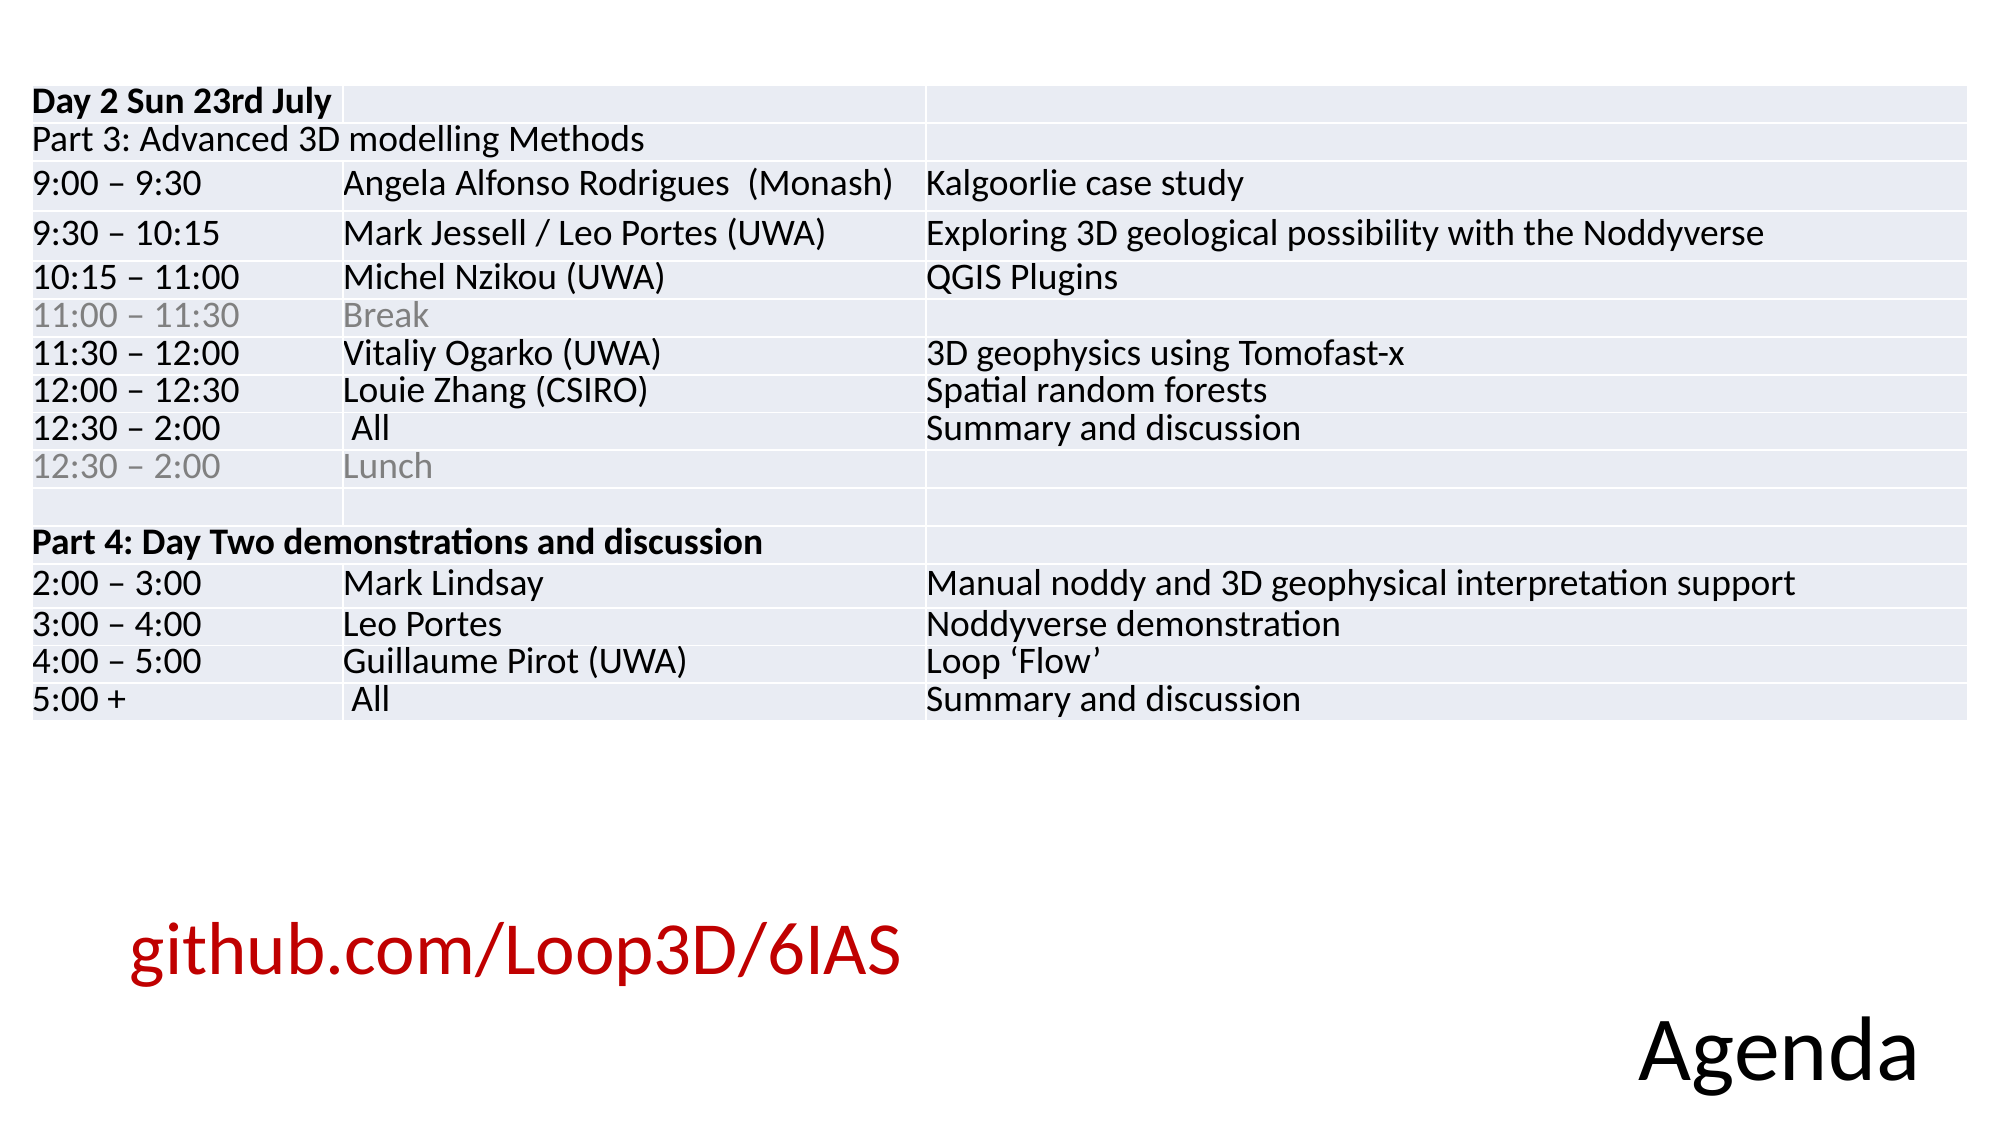

| Day 2 Sun 23rd July |  |  |
| --- | --- | --- |
| Part 3: Advanced 3D modelling Methods |  |  |
| 9:00 – 9:30 | Angela Alfonso Rodrigues  (Monash) | Kalgoorlie case study |
| 9:30 – 10:15 | Mark Jessell / Leo Portes (UWA) | Exploring 3D geological possibility with the Noddyverse |
| 10:15 – 11:00 | Michel Nzikou (UWA) | QGIS Plugins |
| 11:00 – 11:30 | Break |  |
| 11:30 – 12:00 | Vitaliy Ogarko (UWA) | 3D geophysics using Tomofast-x |
| 12:00 – 12:30 | Louie Zhang (CSIRO) | Spatial random forests |
| 12:30 – 2:00 | All | Summary and discussion |
| 12:30 – 2:00 | Lunch |  |
|  |  |  |
| Part 4: Day Two demonstrations and discussion |  |  |
| 2:00 – 3:00 | Mark Lindsay | Manual noddy and 3D geophysical interpretation support |
| 3:00 – 4:00 | Leo Portes | Noddyverse demonstration |
| 4:00 – 5:00 | Guillaume Pirot (UWA) | Loop ‘Flow’ |
| 5:00 + | All | Summary and discussion |
github.com/Loop3D/6IAS
Agenda